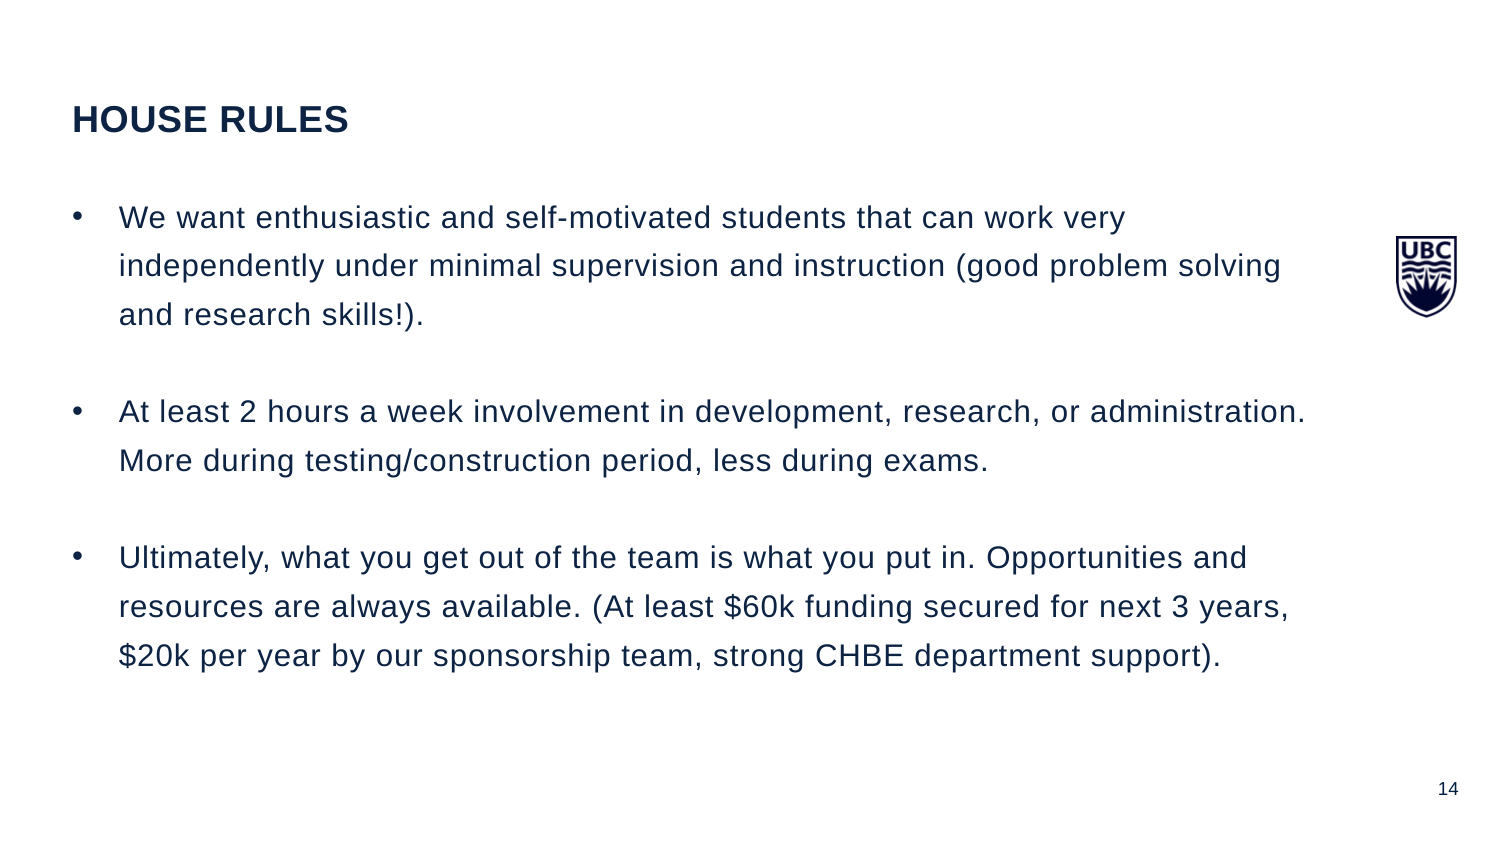

House rules
We want enthusiastic and self-motivated students that can work very independently under minimal supervision and instruction (good problem solving and research skills!).

At least 2 hours a week involvement in development, research, or administration. More during testing/construction period, less during exams.

Ultimately, what you get out of the team is what you put in. Opportunities and resources are always available. (At least $60k funding secured for next 3 years, $20k per year by our sponsorship team, strong CHBE department support).